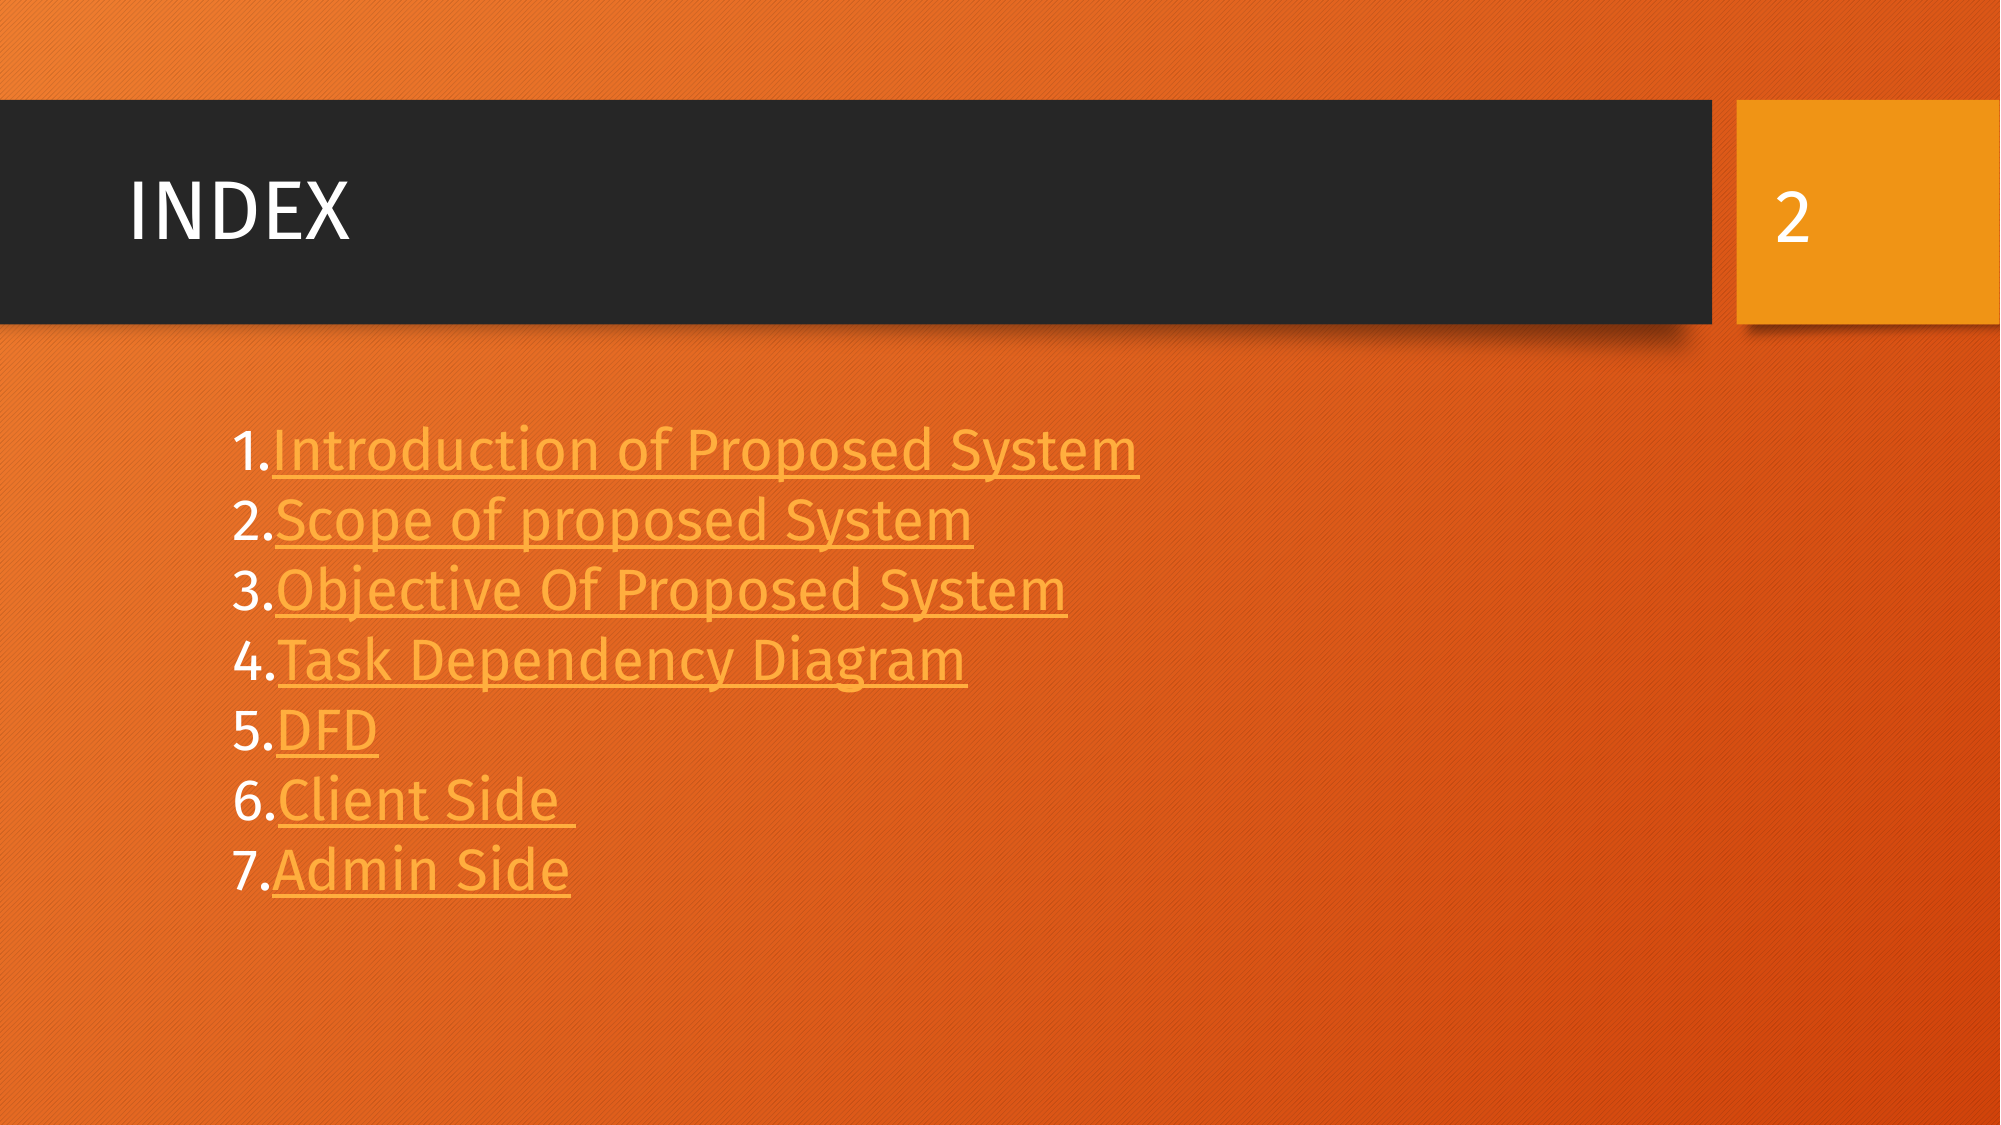

2
# INDEX
1.Introduction of Proposed System
2.Scope of proposed System
3.Objective Of Proposed System
4.Task Dependency Diagram
5.DFD
6.Client Side
7.Admin Side